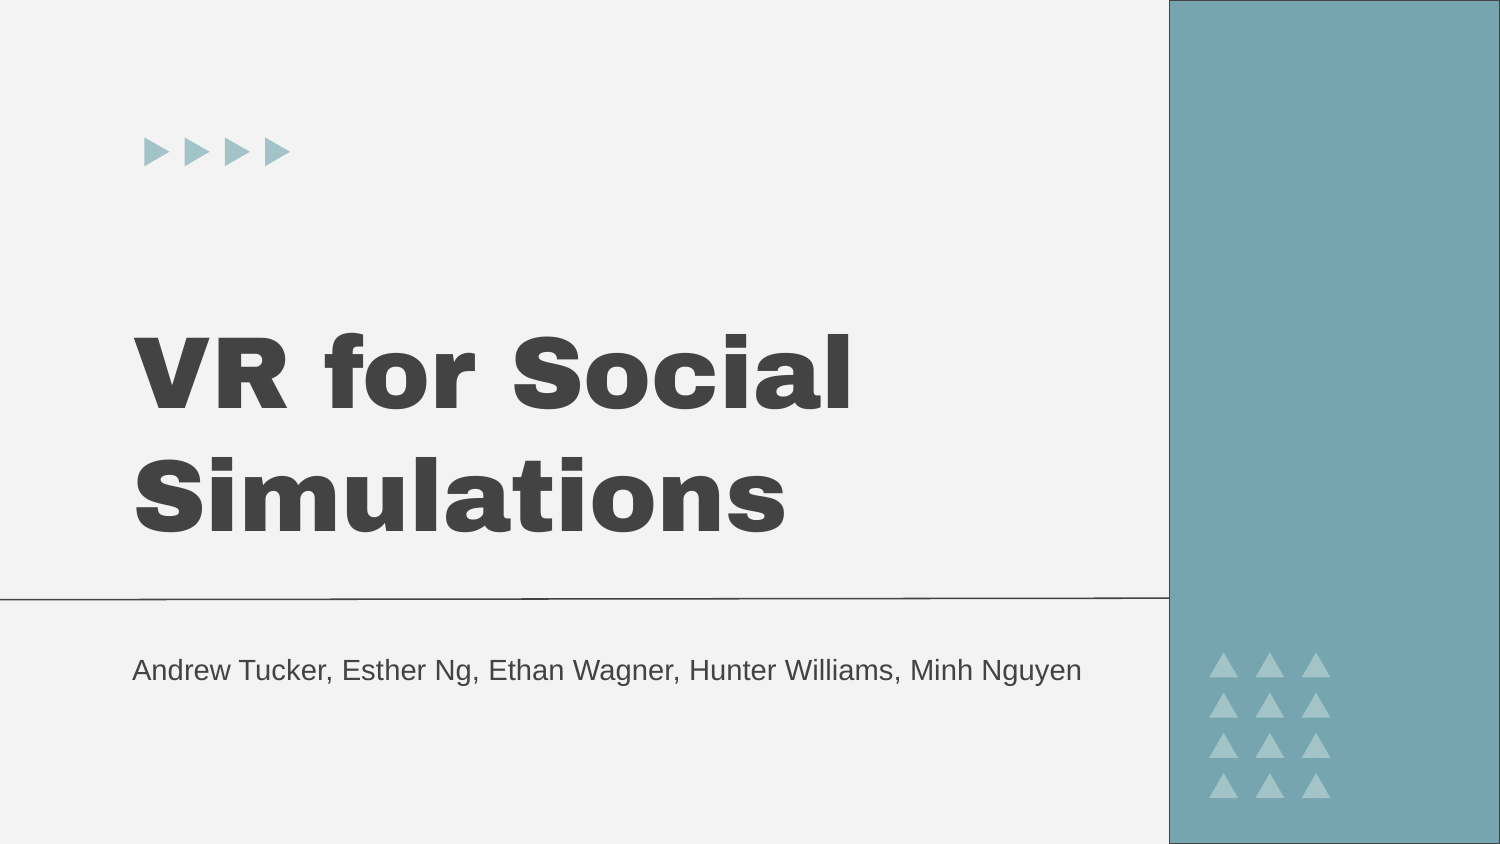

# VR for Social Simulations

Andrew Tucker, Esther Ng, Ethan Wagner, Hunter Williams, Minh Nguyen